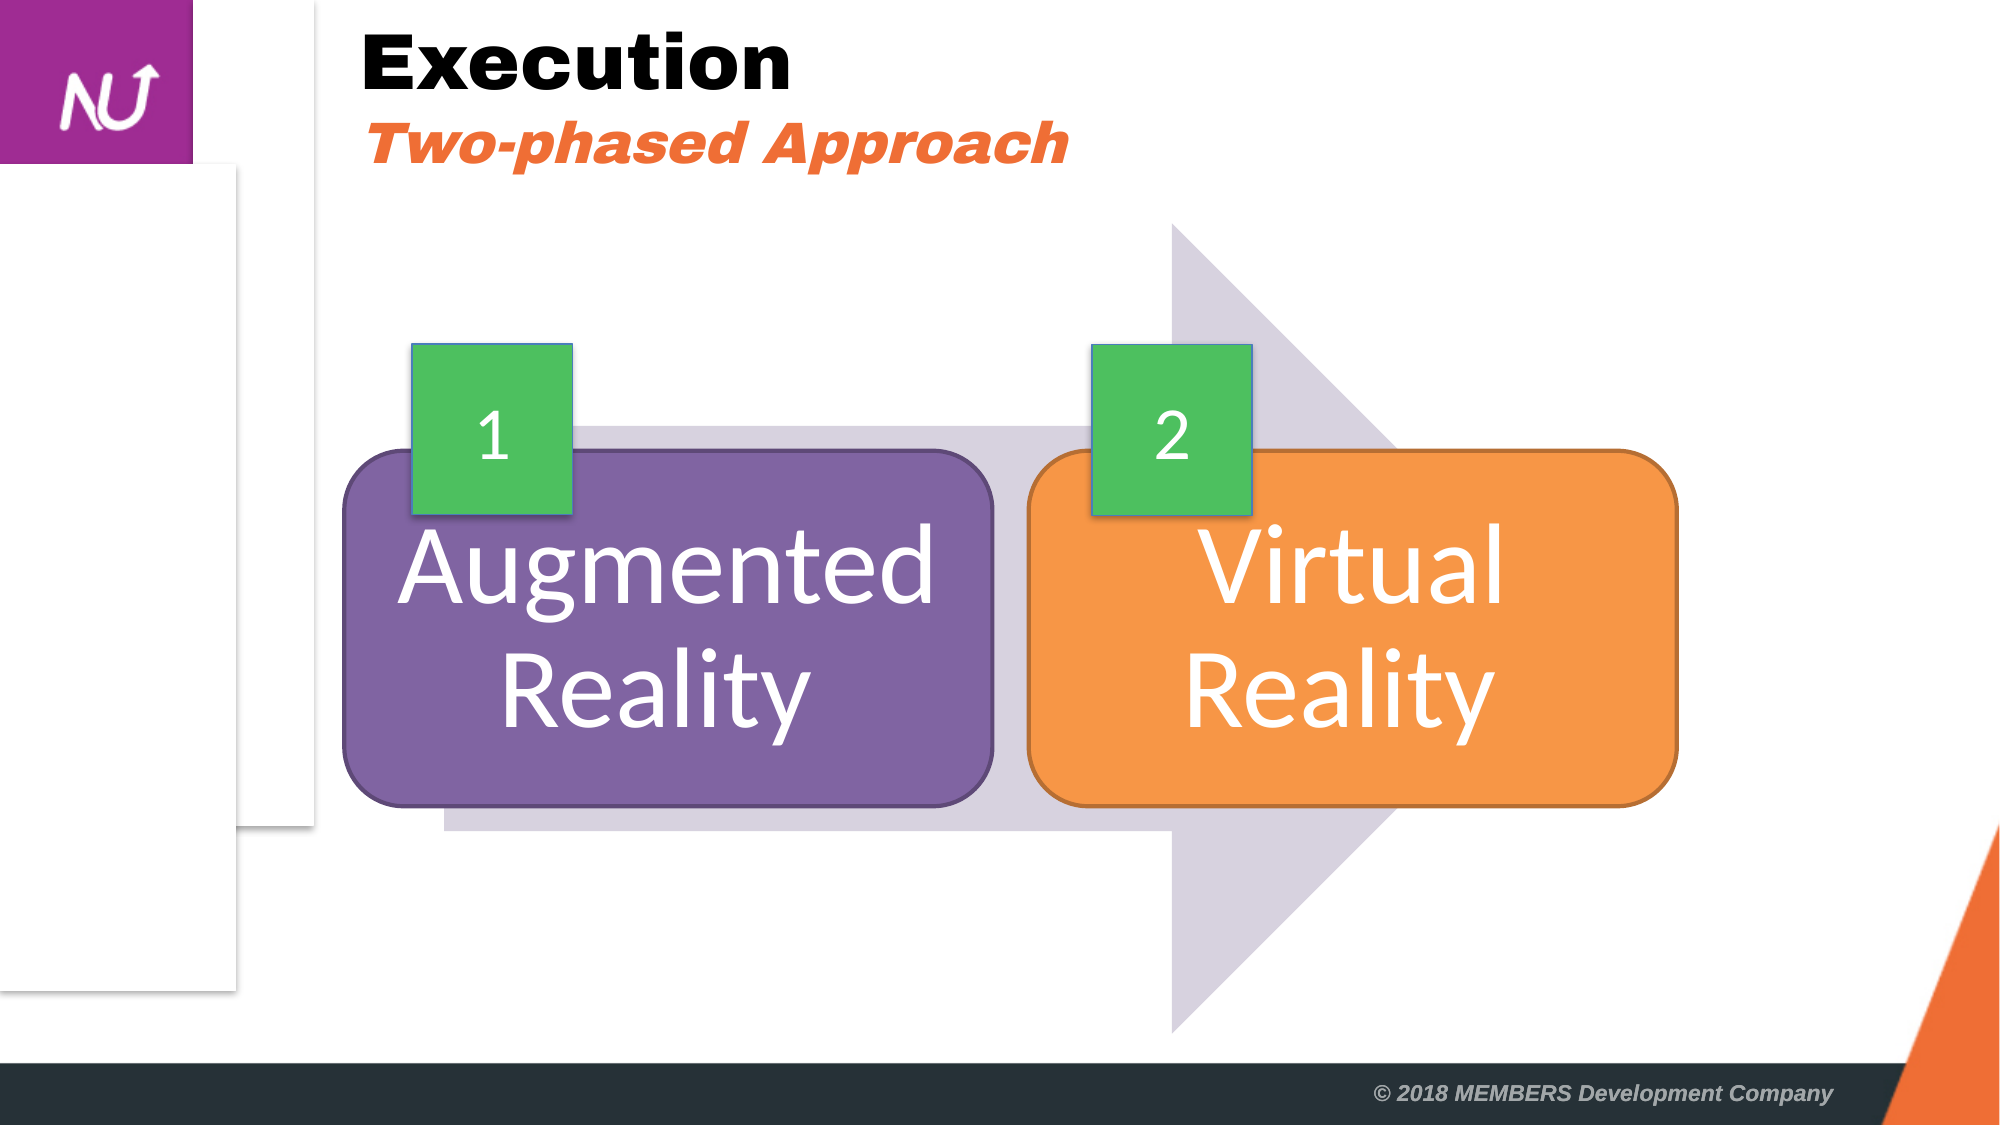

# Execution Two-phased Approach

1
2
Augmented Reality
Virtual Reality